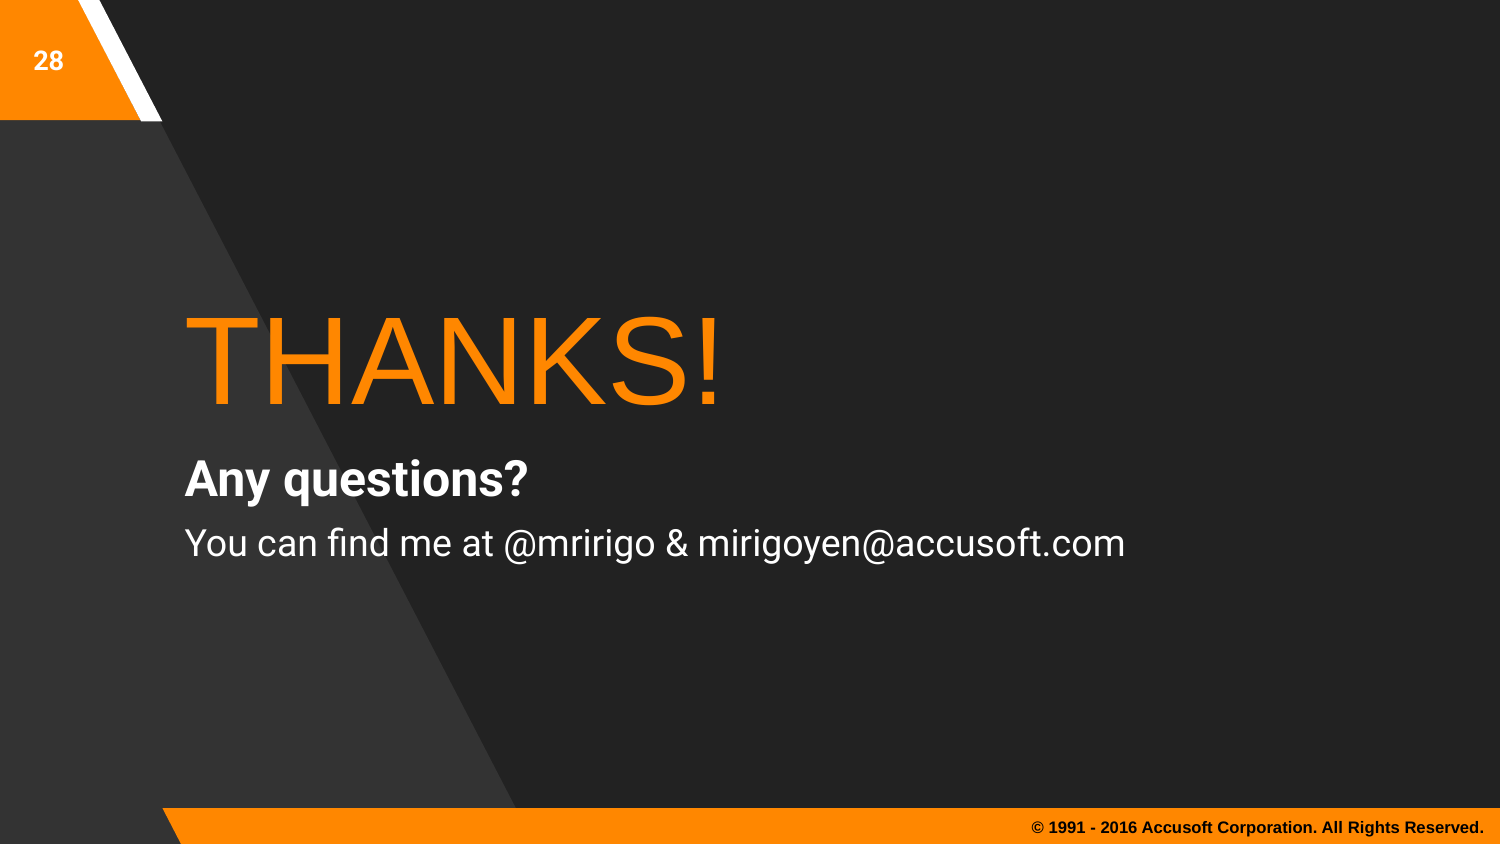

28
THANKS!
Any questions?
You can find me at @mririgo & mirigoyen@accusoft.com